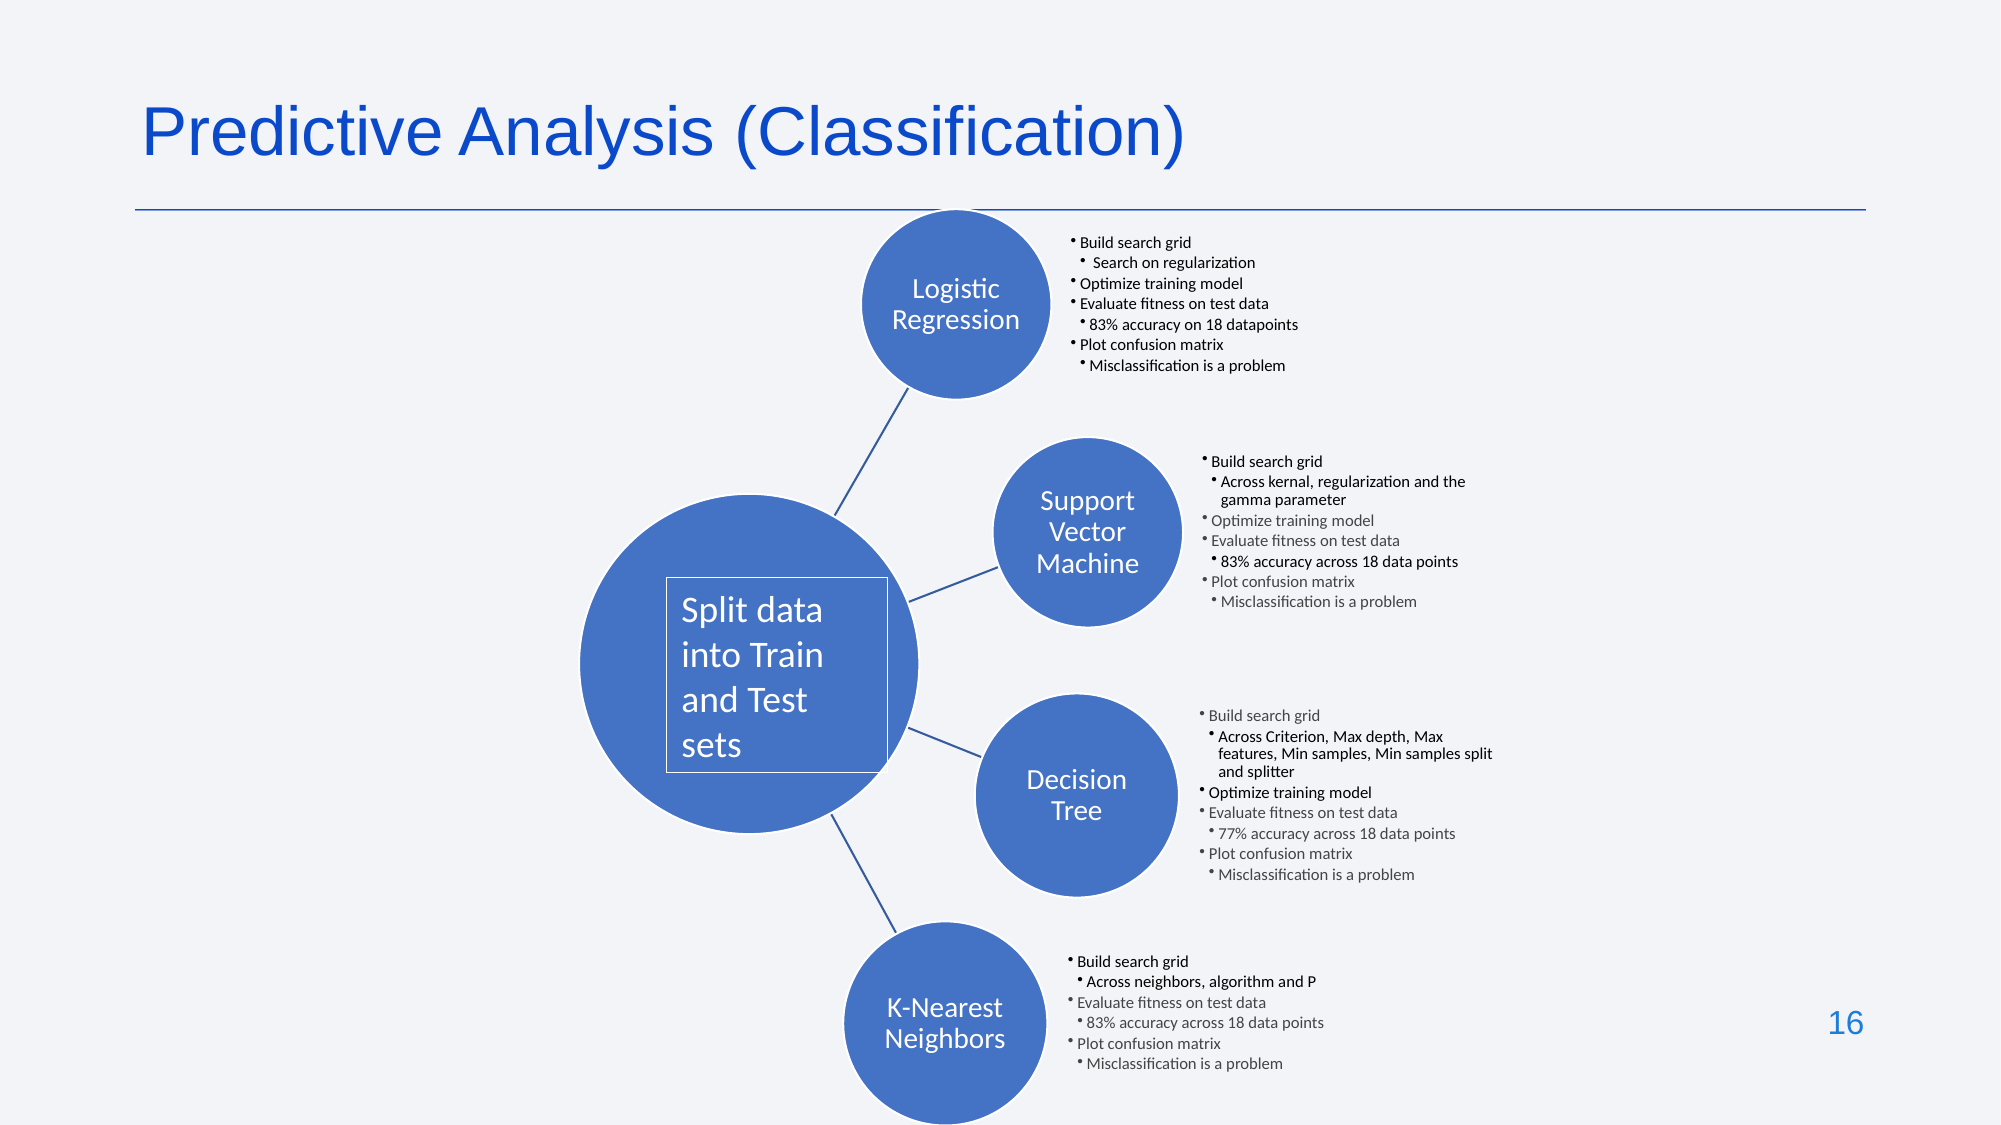

Predictive Analysis (Classification)
Logistic Regression
Build search grid
 Search on regularization
Optimize training model
Evaluate fitness on test data
83% accuracy on 18 datapoints
Plot confusion matrix
Misclassification is a problem
Support Vector Machine
Build search grid
Across kernal, regularization and the gamma parameter
Optimize training model
Evaluate fitness on test data
83% accuracy across 18 data points
Plot confusion matrix
Misclassification is a problem
Decision Tree
Build search grid
Across Criterion, Max depth, Max features, Min samples, Min samples split and splitter
Optimize training model
Evaluate fitness on test data
77% accuracy across 18 data points
Plot confusion matrix
Misclassification is a problem
K-Nearest Neighbors
Build search grid
Across neighbors, algorithm and P
Evaluate fitness on test data
83% accuracy across 18 data points
Plot confusion matrix
Misclassification is a problem

Split data into Train and Test sets
16